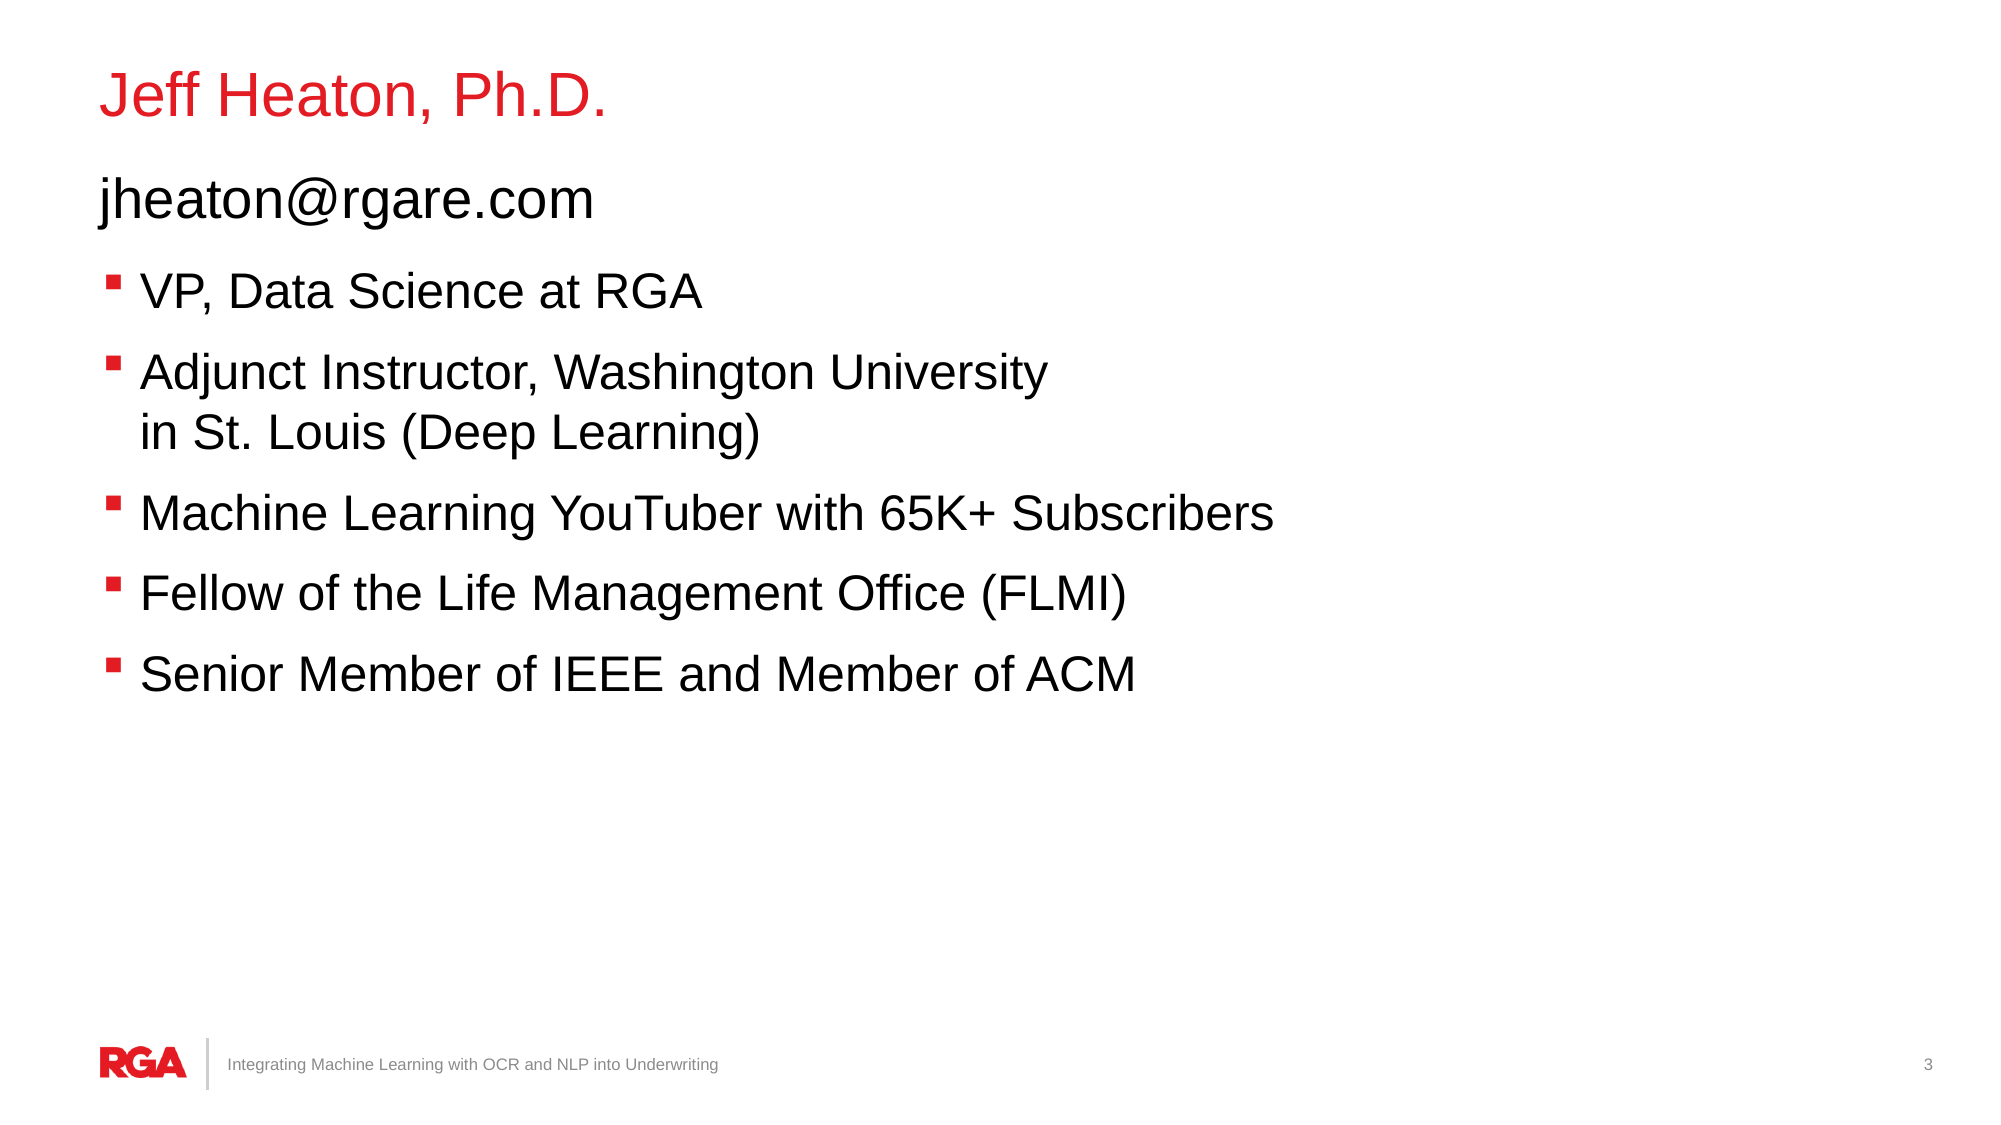

# Jeff Heaton, Ph.D.
jheaton@rgare.com
VP, Data Science at RGA
Adjunct Instructor, Washington University
in St. Louis (Deep Learning)
Machine Learning YouTuber with 65K+ Subscribers
Fellow of the Life Management Office (FLMI)
Senior Member of IEEE and Member of ACM

Integrating Machine Learning with OCR and NLP into Underwriting
3